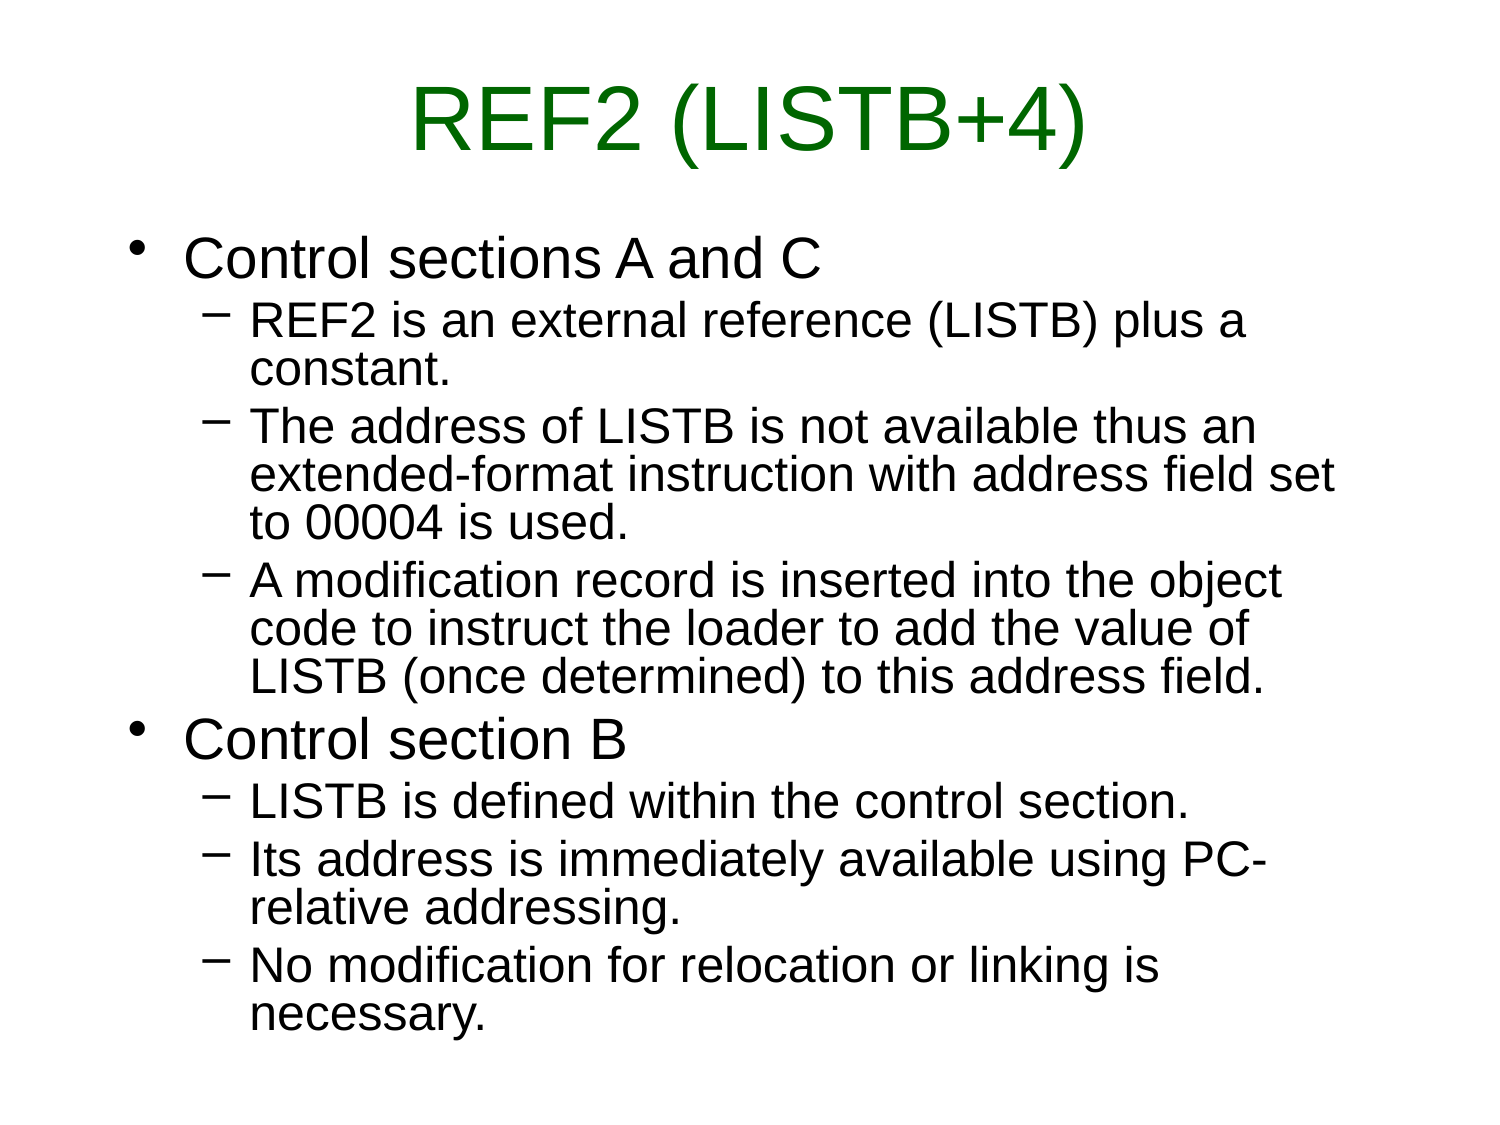

REF2 (LISTB+4)
Control sections A and C
REF2 is an external reference (LISTB) plus a constant.
The address of LISTB is not available thus an extended-format instruction with address field set to 00004 is used.
A modification record is inserted into the object code to instruct the loader to add the value of LISTB (once determined) to this address field.
Control section B
LISTB is defined within the control section.
Its address is immediately available using PC-relative addressing.
No modification for relocation or linking is necessary.